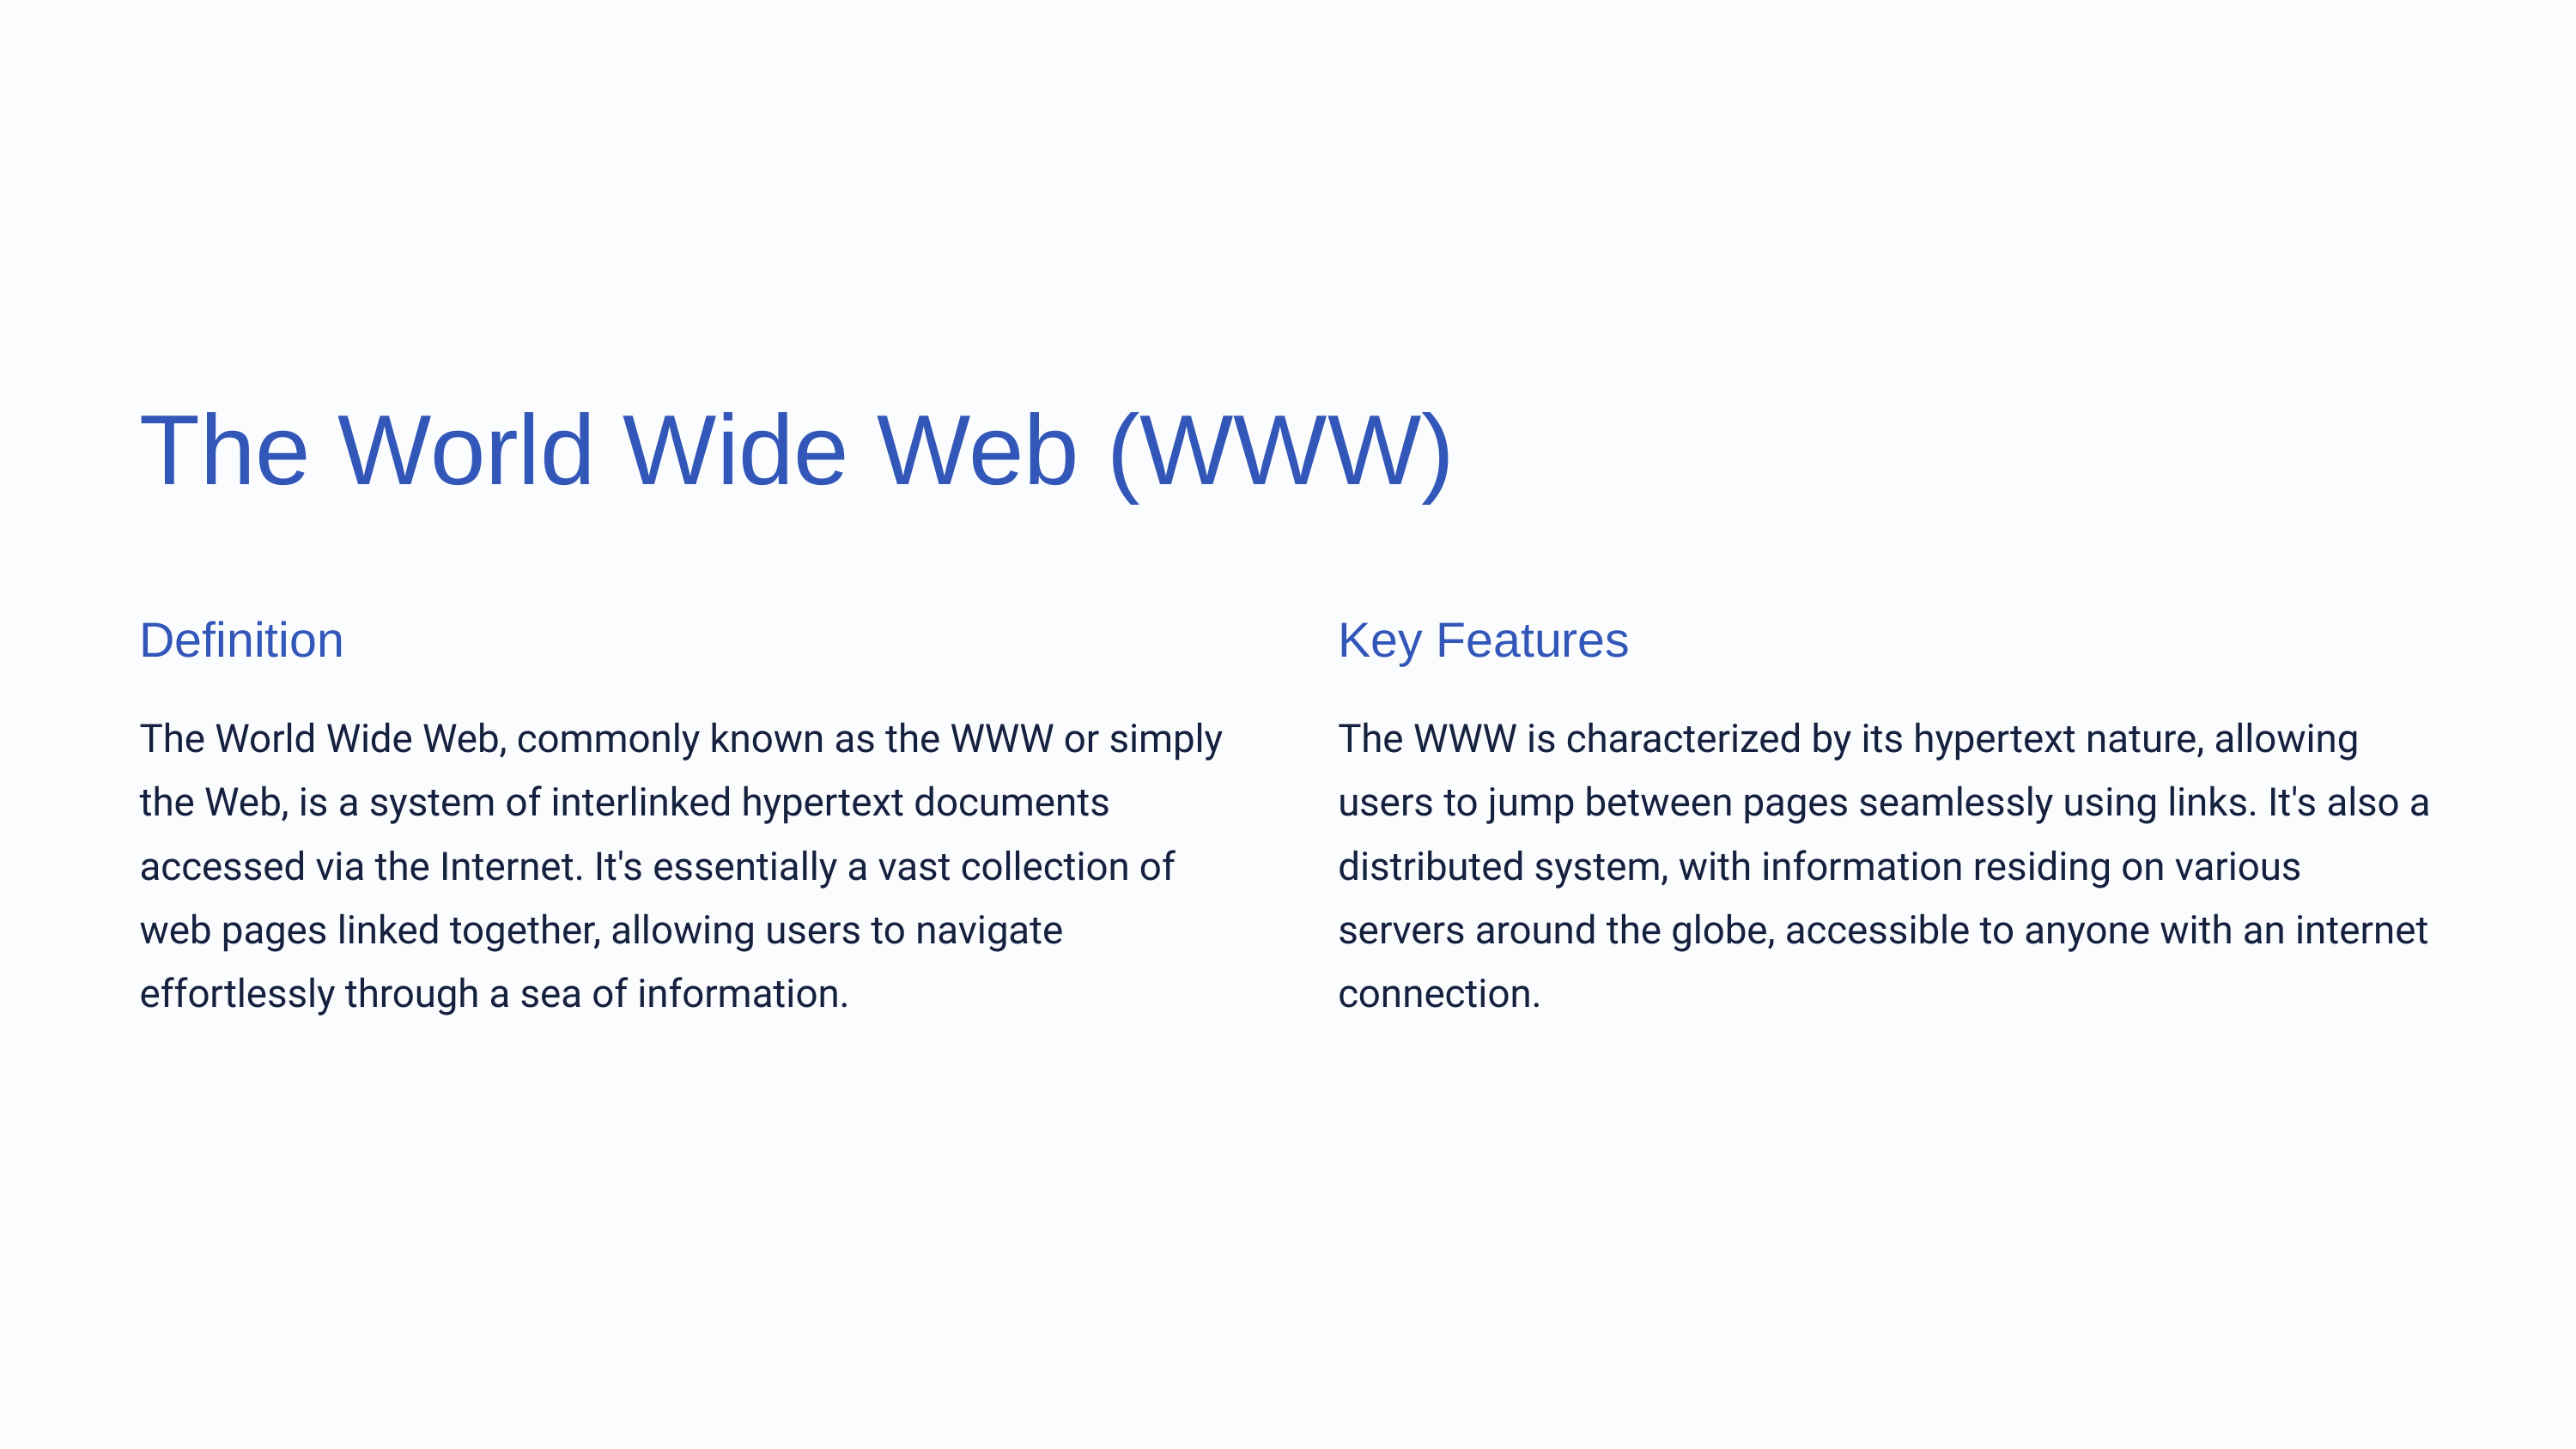

The World Wide Web (WWW)
Definition
Key Features
The World Wide Web, commonly known as the WWW or simply the Web, is a system of interlinked hypertext documents accessed via the Internet. It's essentially a vast collection of web pages linked together, allowing users to navigate effortlessly through a sea of information.
The WWW is characterized by its hypertext nature, allowing users to jump between pages seamlessly using links. It's also a distributed system, with information residing on various servers around the globe, accessible to anyone with an internet connection.